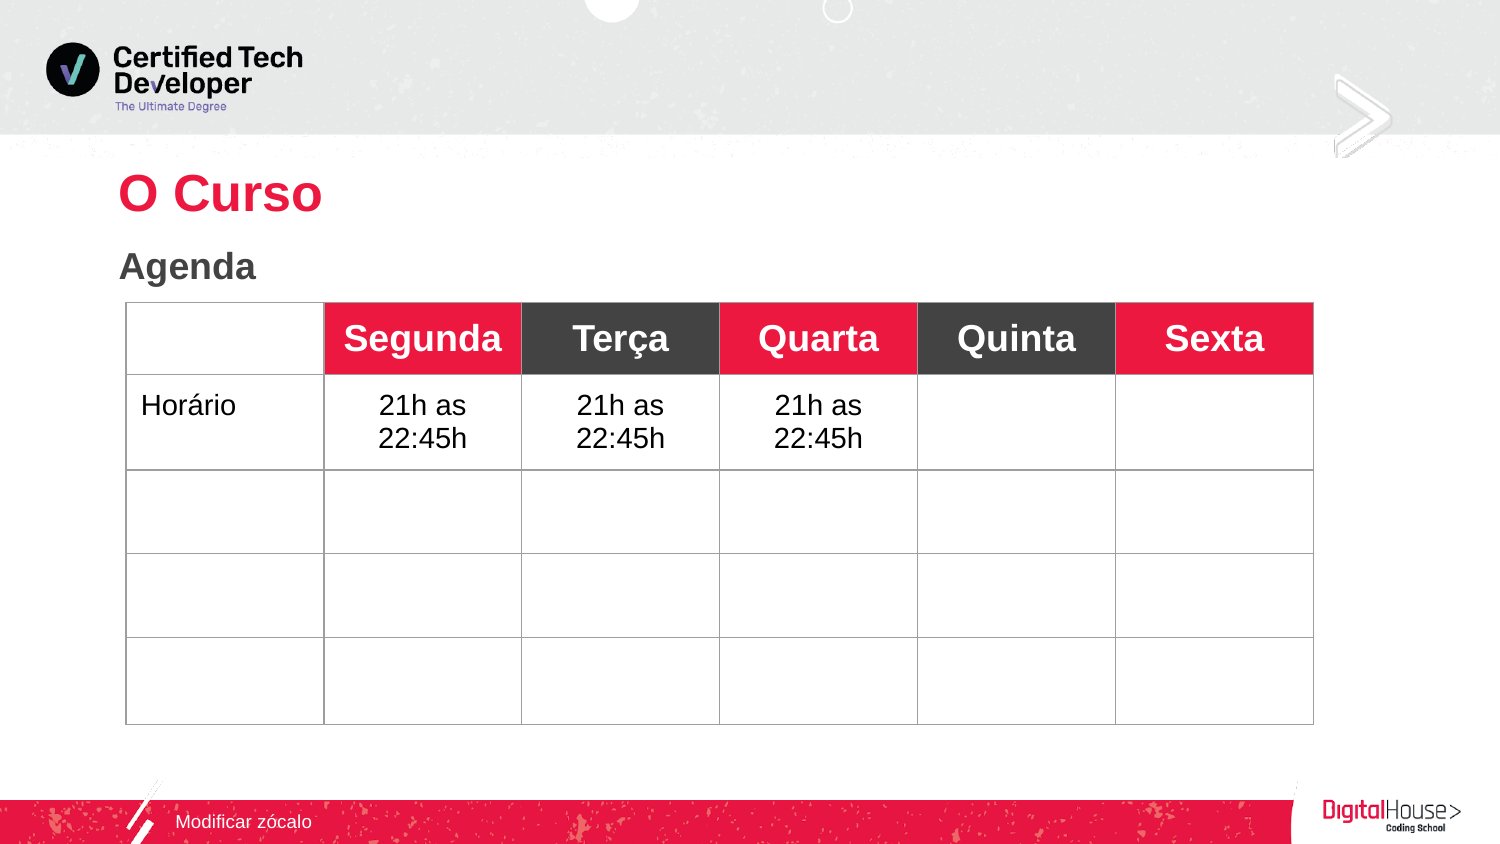

# O Curso
Agenda
|  | Segunda | Terça | Quarta | Quinta | Sexta |
| --- | --- | --- | --- | --- | --- |
| Horário | 21h as 22:45h | 21h as 22:45h | 21h as 22:45h |  |  |
|  |  |  |  |  |  |
|  |  |  |  |  |  |
|  |  |  |  |  |  |